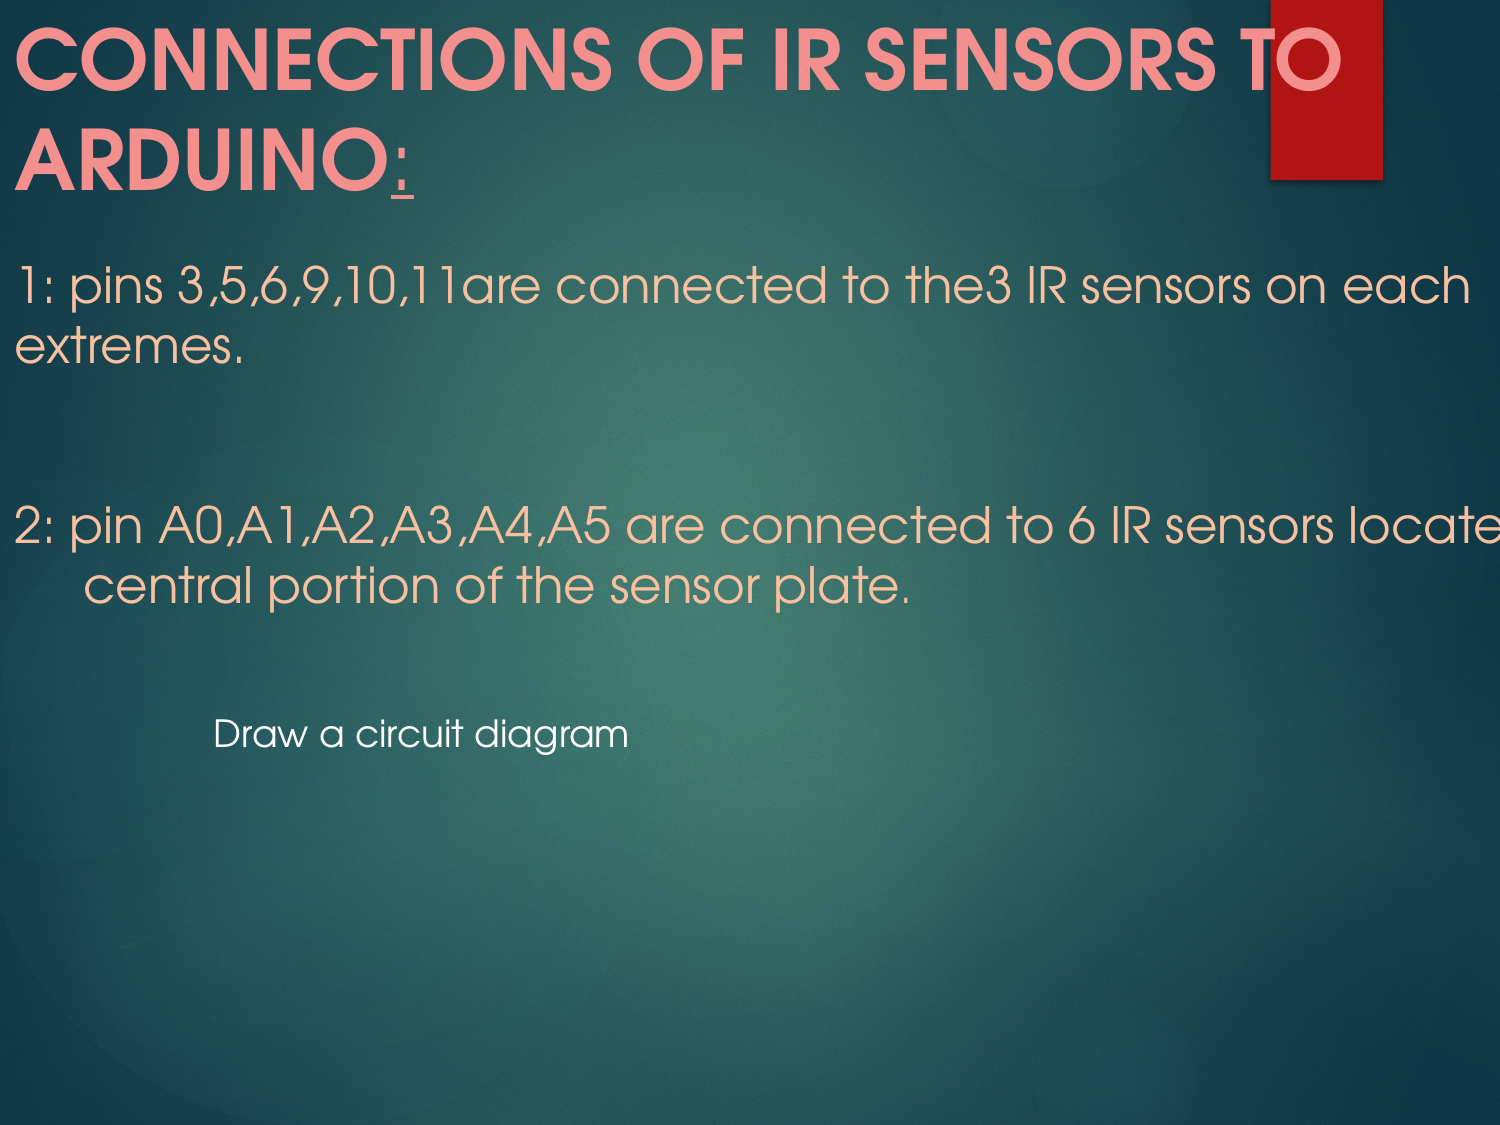

CONNECTIONS OF IR SENSORS TO ARDUINO:

1: pins 3,5,6,9,10,11are connected to the3 IR sensors on each extremes.

2: pin A0,A1,A2,A3,A4,A5 are connected to 6 IR sensors located in
     central portion of the sensor plate.
Draw a circuit diagram